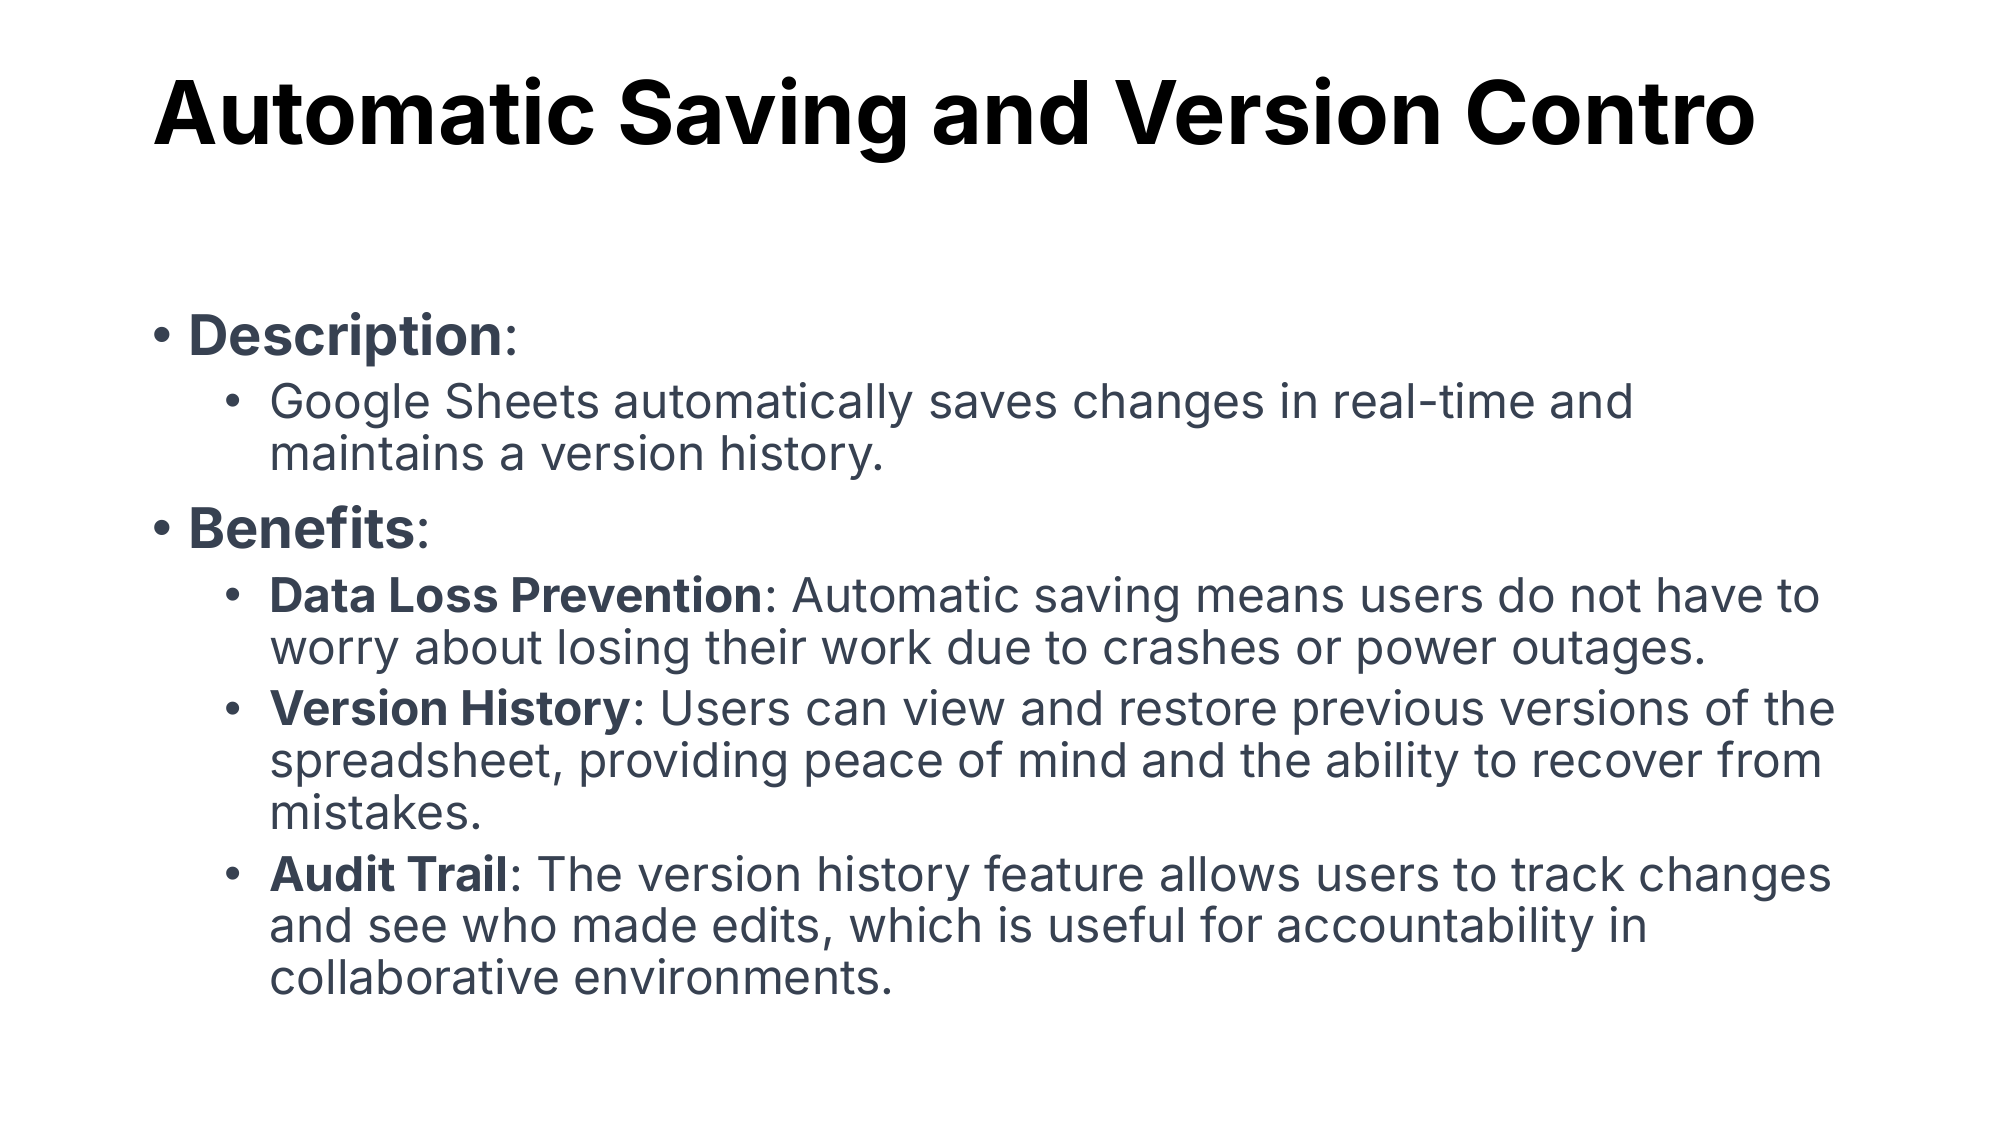

# Automatic Saving and Version Contro
Description:
Google Sheets automatically saves changes in real-time and maintains a version history.
Benefits:
Data Loss Prevention: Automatic saving means users do not have to worry about losing their work due to crashes or power outages.
Version History: Users can view and restore previous versions of the spreadsheet, providing peace of mind and the ability to recover from mistakes.
Audit Trail: The version history feature allows users to track changes and see who made edits, which is useful for accountability in collaborative environments.